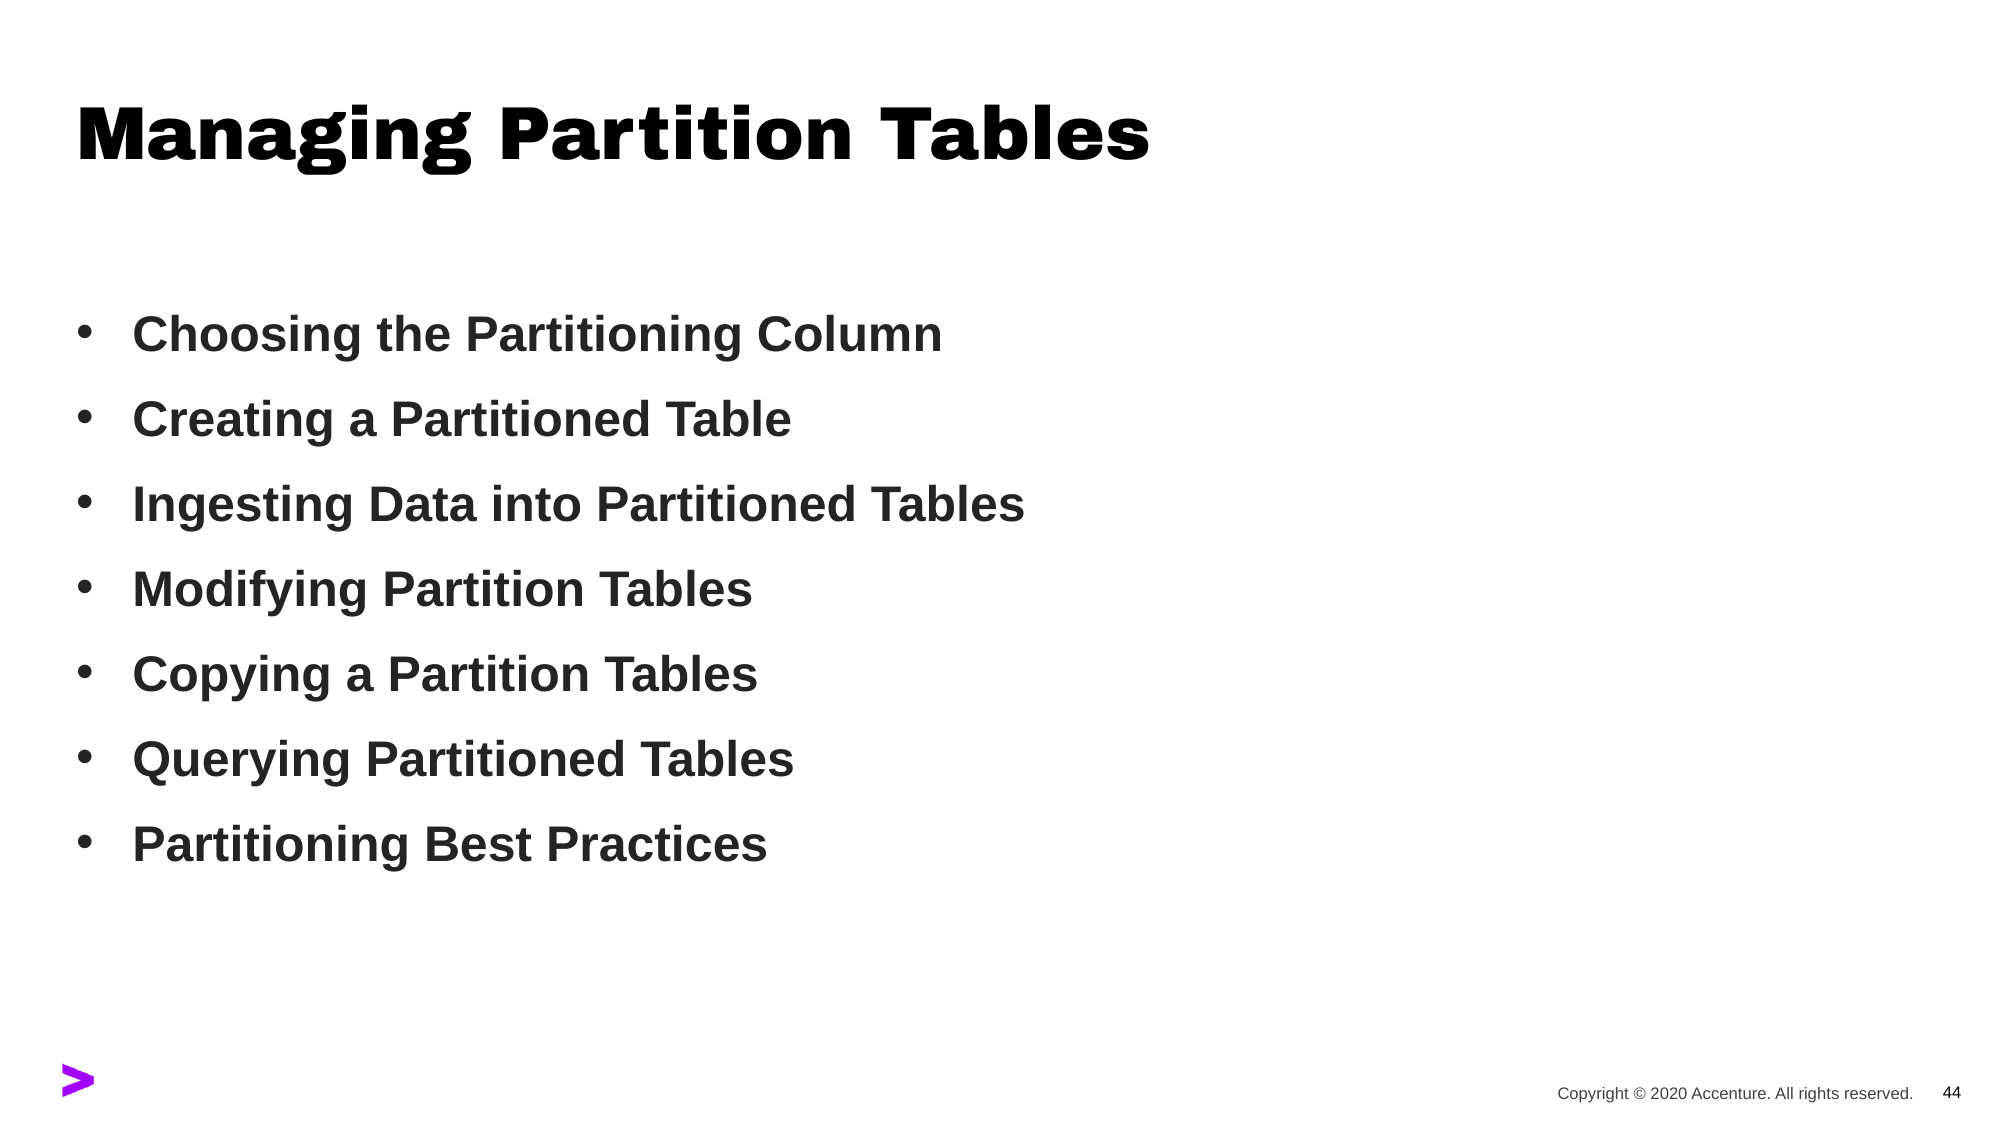

# Managing Partition Tables

Choosing the Partitioning Column
Creating a Partitioned Table
Ingesting Data into Partitioned Tables
Modifying Partition Tables
Copying a Partition Tables
Querying Partitioned Tables
Partitioning Best Practices
44